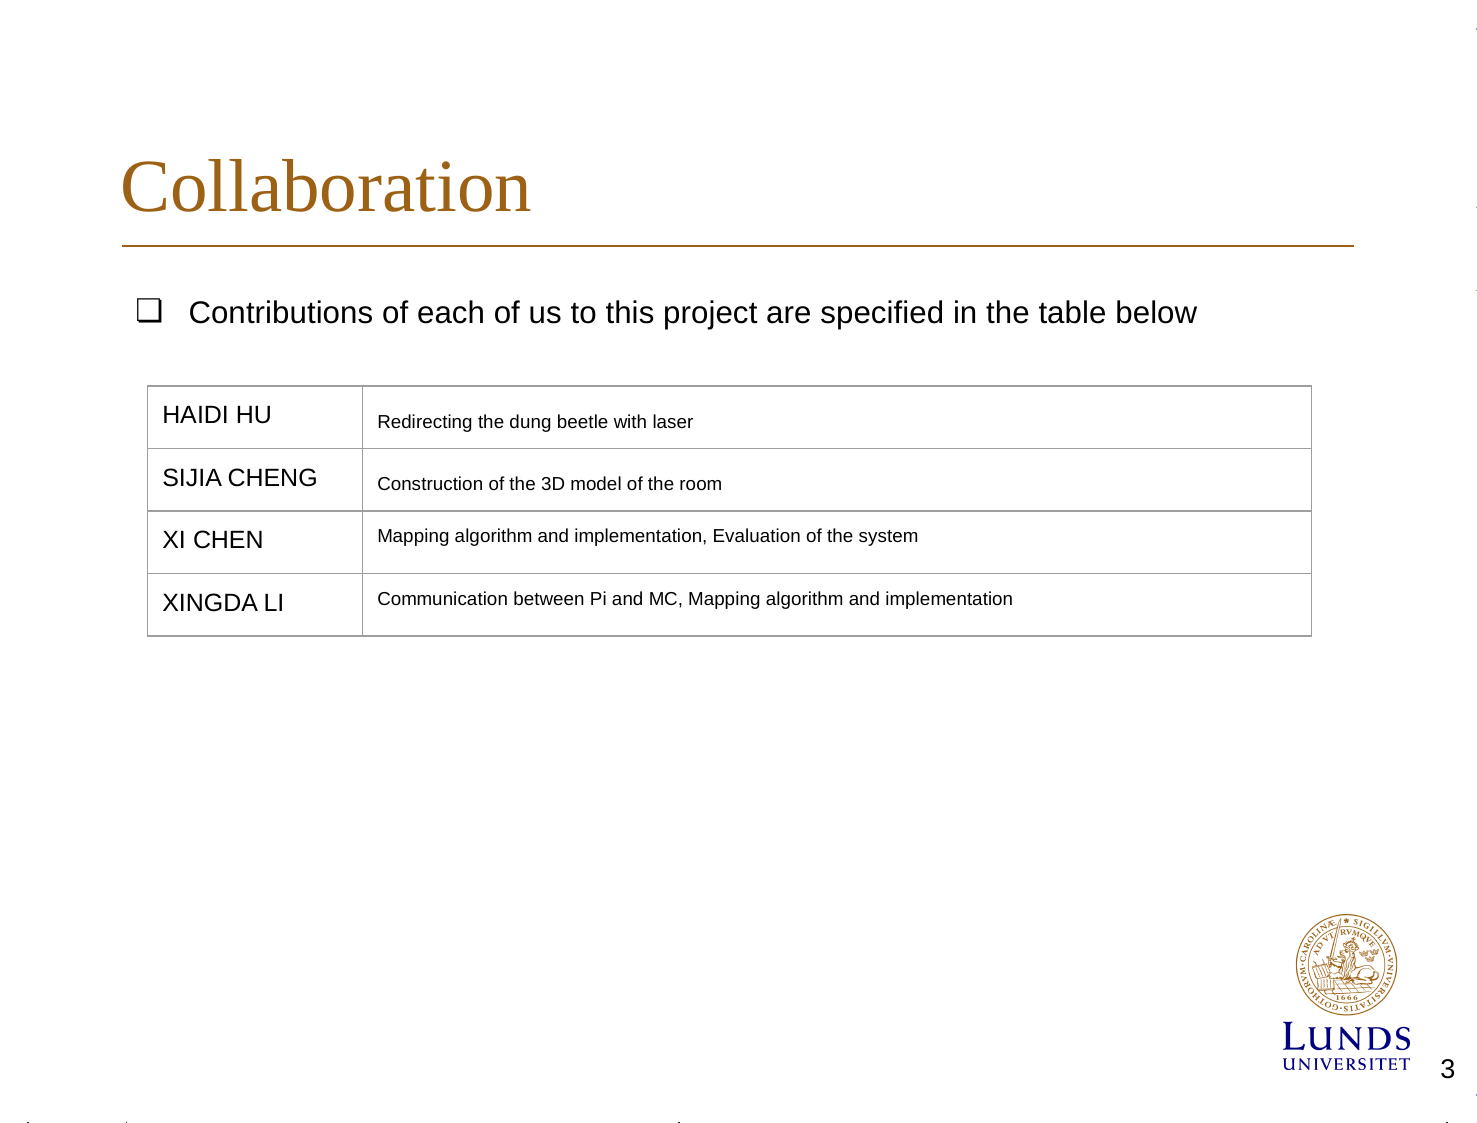

# Collaboration
Contributions of each of us to this project are specified in the table below

| HAIDI HU | Redirecting the dung beetle with laser |
| --- | --- |
| SIJIA CHENG | Construction of the 3D model of the room |
| XI CHEN | Mapping algorithm and implementation, Evaluation of the system |
| XINGDA LI | Communication between Pi and MC, Mapping algorithm and implementation |
3